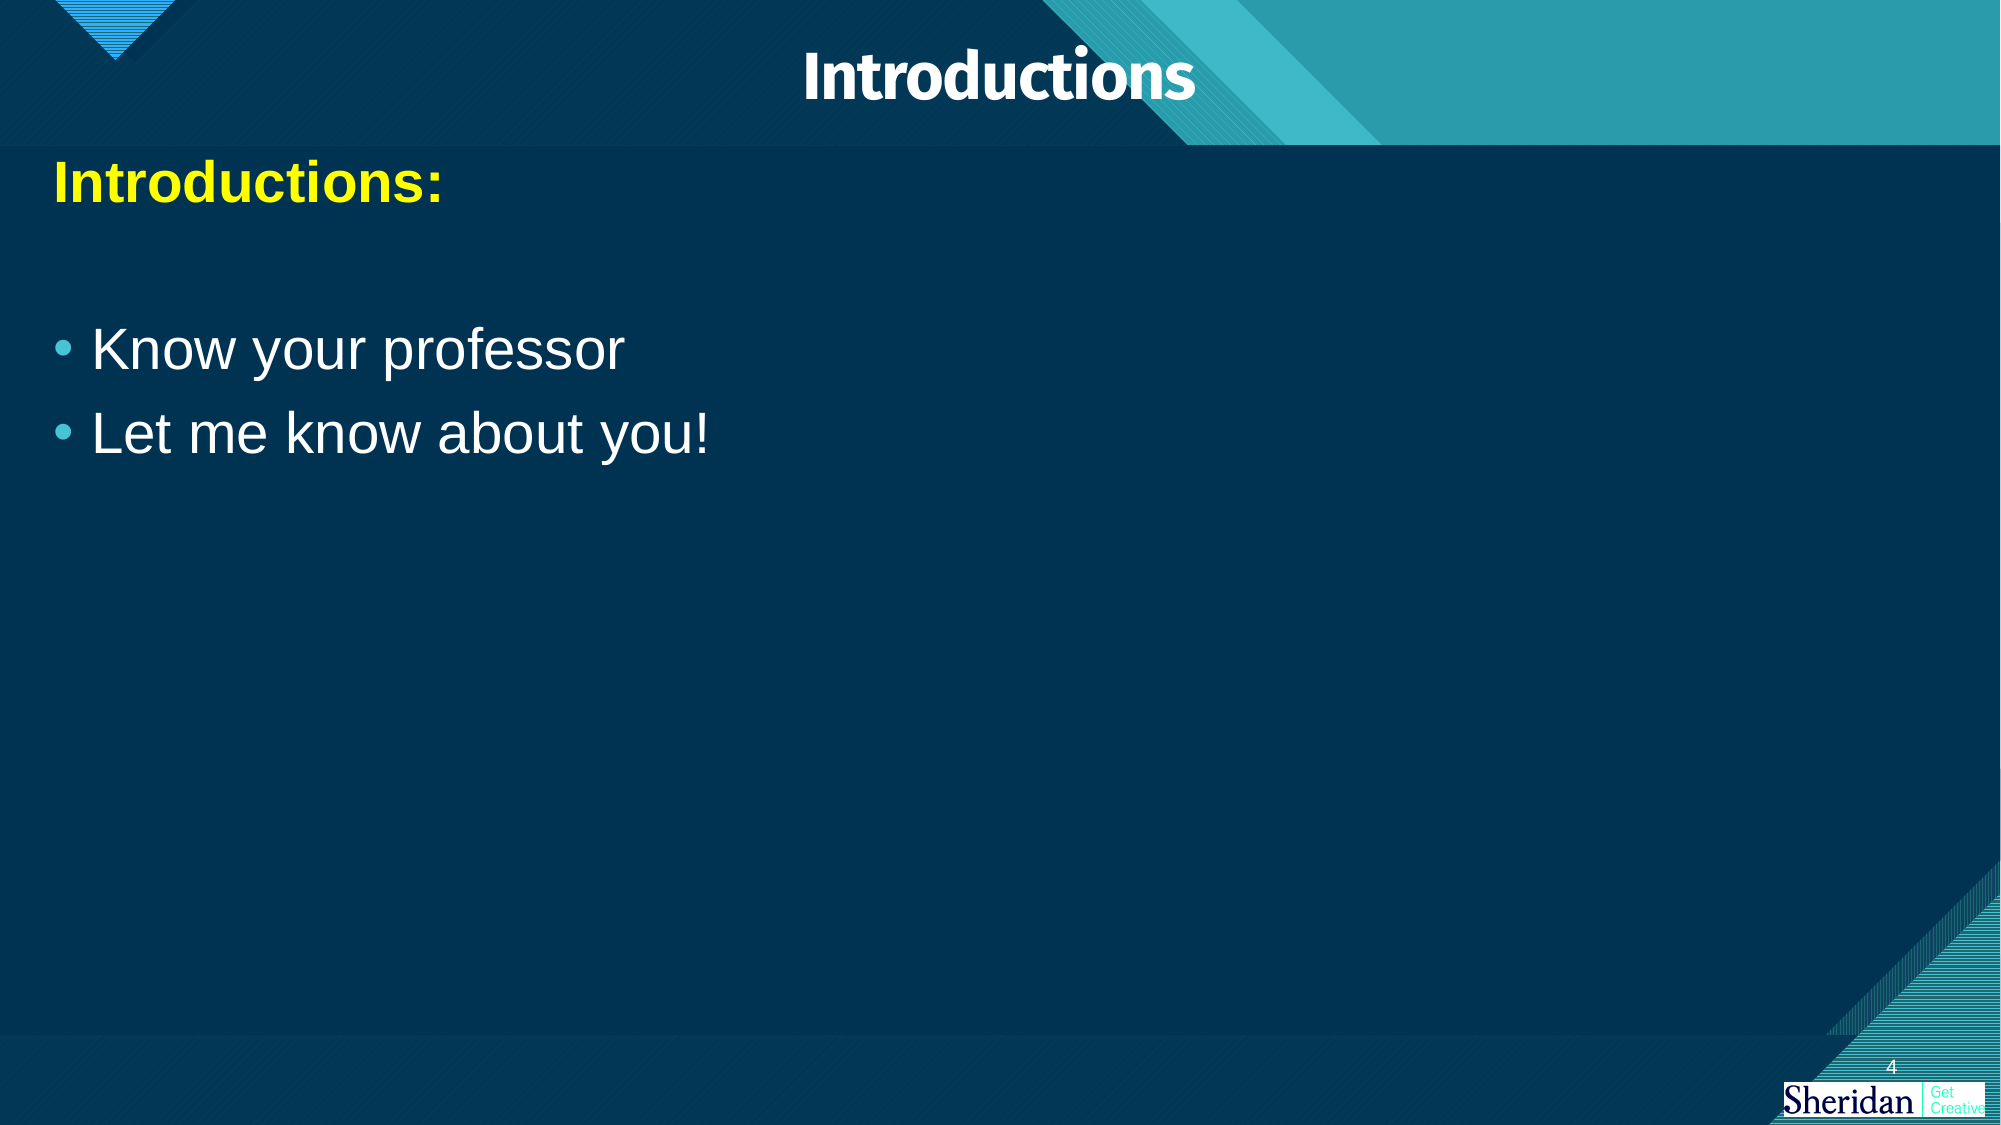

# Introductions
Introductions:

Know your professor
Let me know about you!
4